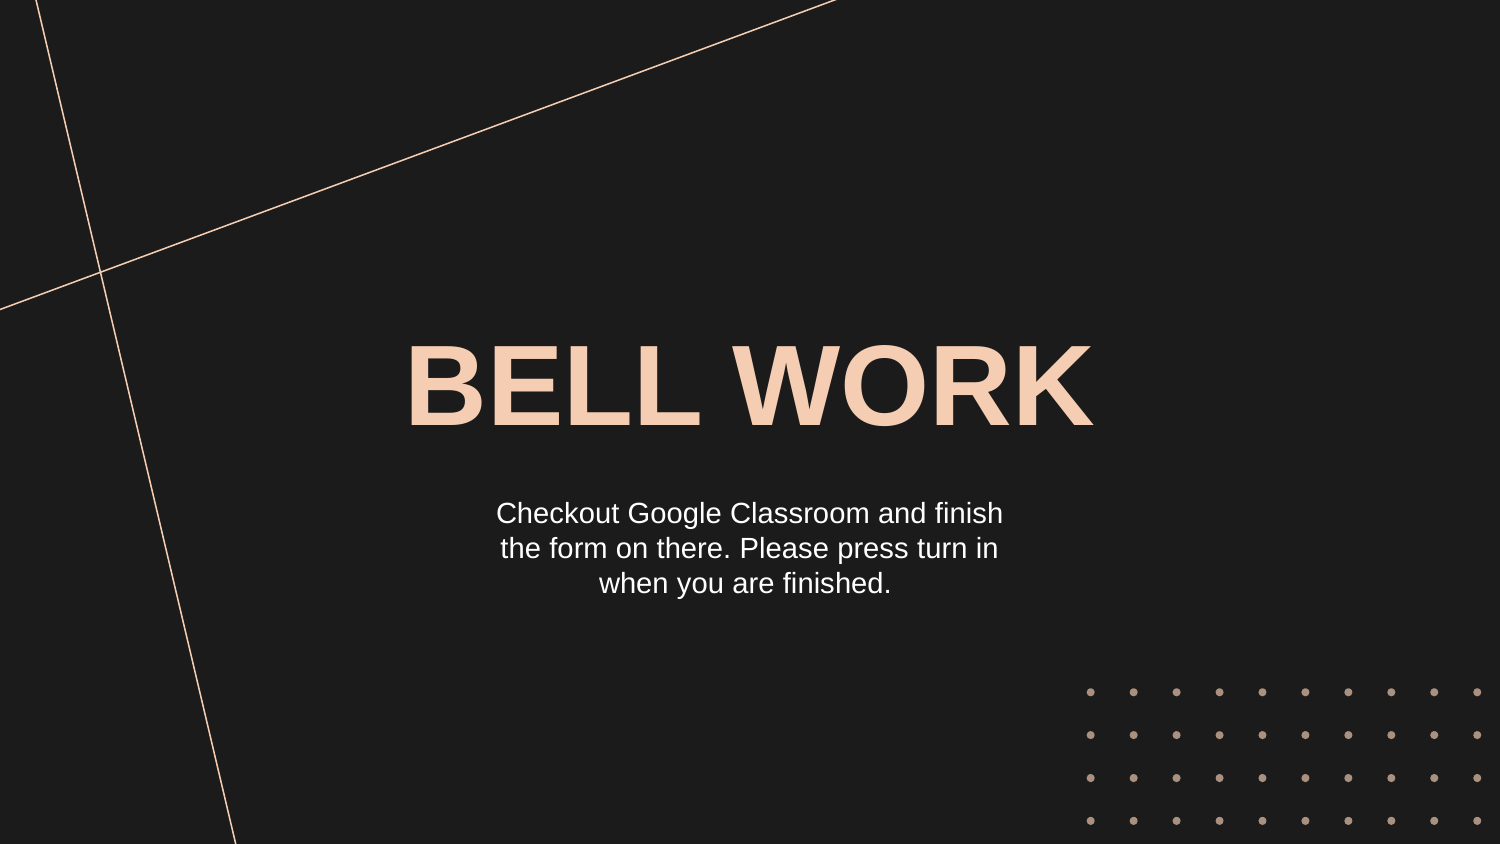

# BELL WORK
Checkout Google Classroom and finish the form on there. Please press turn in when you are finished.